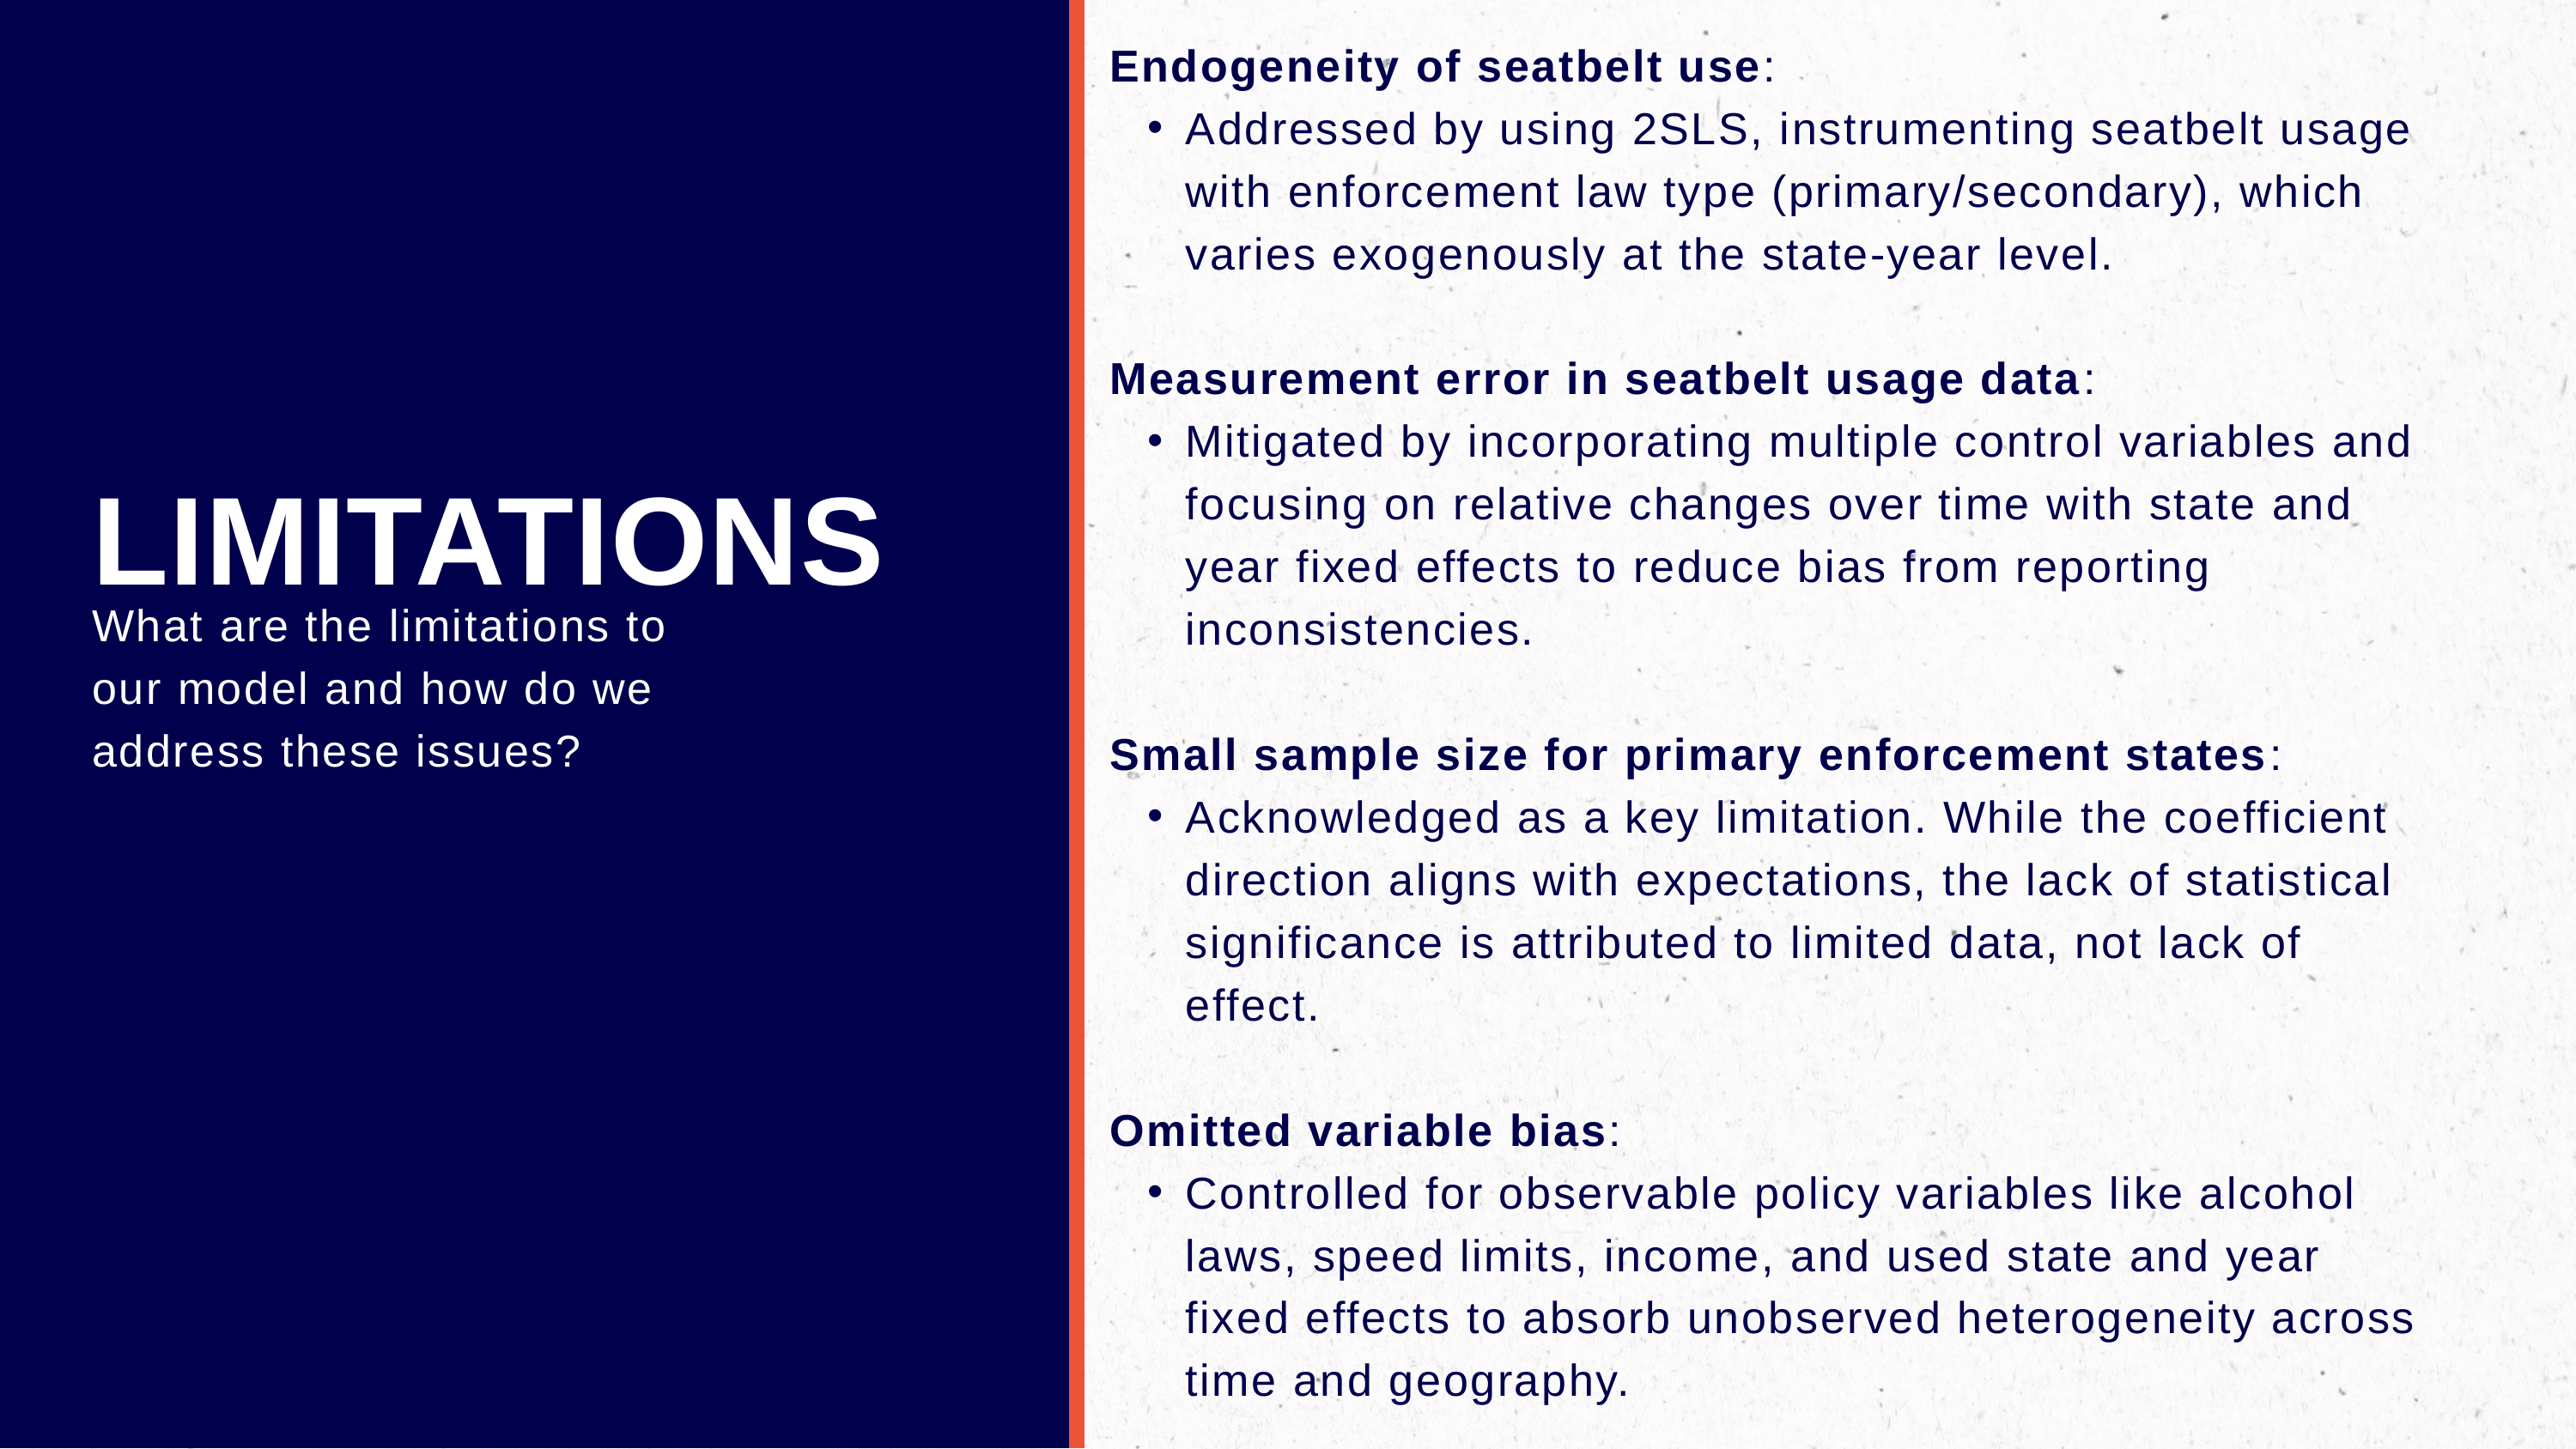

Endogeneity of seatbelt use:
Addressed by using 2SLS, instrumenting seatbelt usage with enforcement law type (primary/secondary), which varies exogenously at the state-year level.

Measurement error in seatbelt usage data:
Mitigated by incorporating multiple control variables and focusing on relative changes over time with state and year fixed effects to reduce bias from reporting inconsistencies.

Small sample size for primary enforcement states:
Acknowledged as a key limitation. While the coefficient direction aligns with expectations, the lack of statistical significance is attributed to limited data, not lack of effect.

Omitted variable bias:
Controlled for observable policy variables like alcohol laws, speed limits, income, and used state and year fixed effects to absorb unobserved heterogeneity across time and geography.
LIMITATIONS
What are the limitations to our model and how do we address these issues?